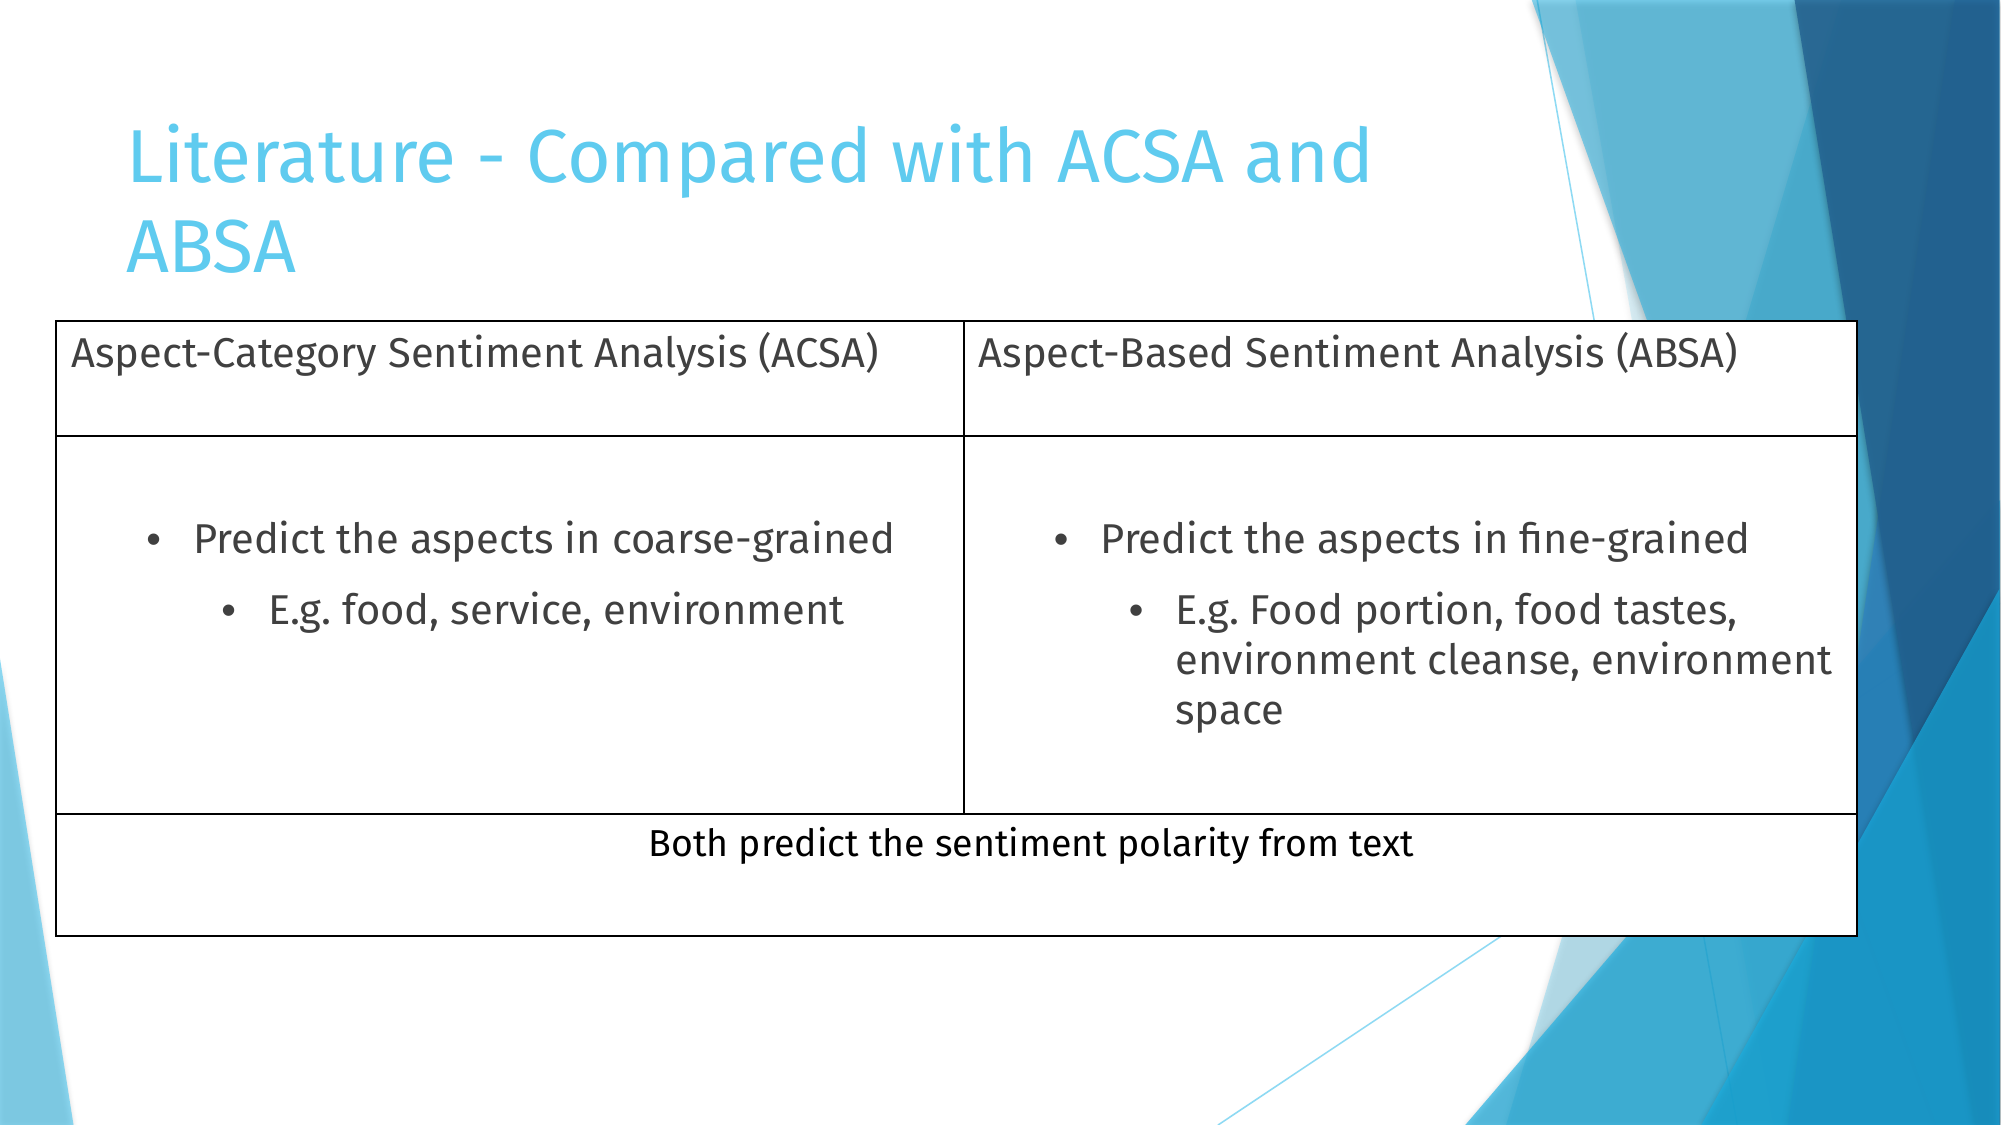

# Literature - Compared with ACSA and ABSA
| Aspect-Category Sentiment Analysis (ACSA) | Aspect-Based Sentiment Analysis (ABSA) |
| --- | --- |
| Predict the aspects in coarse-grained  E.g. food, service, environment | Predict the aspects in fine-grained  E.g. Food portion, food tastes, environment cleanse, environment space |
| Both predict the sentiment polarity from text |  |